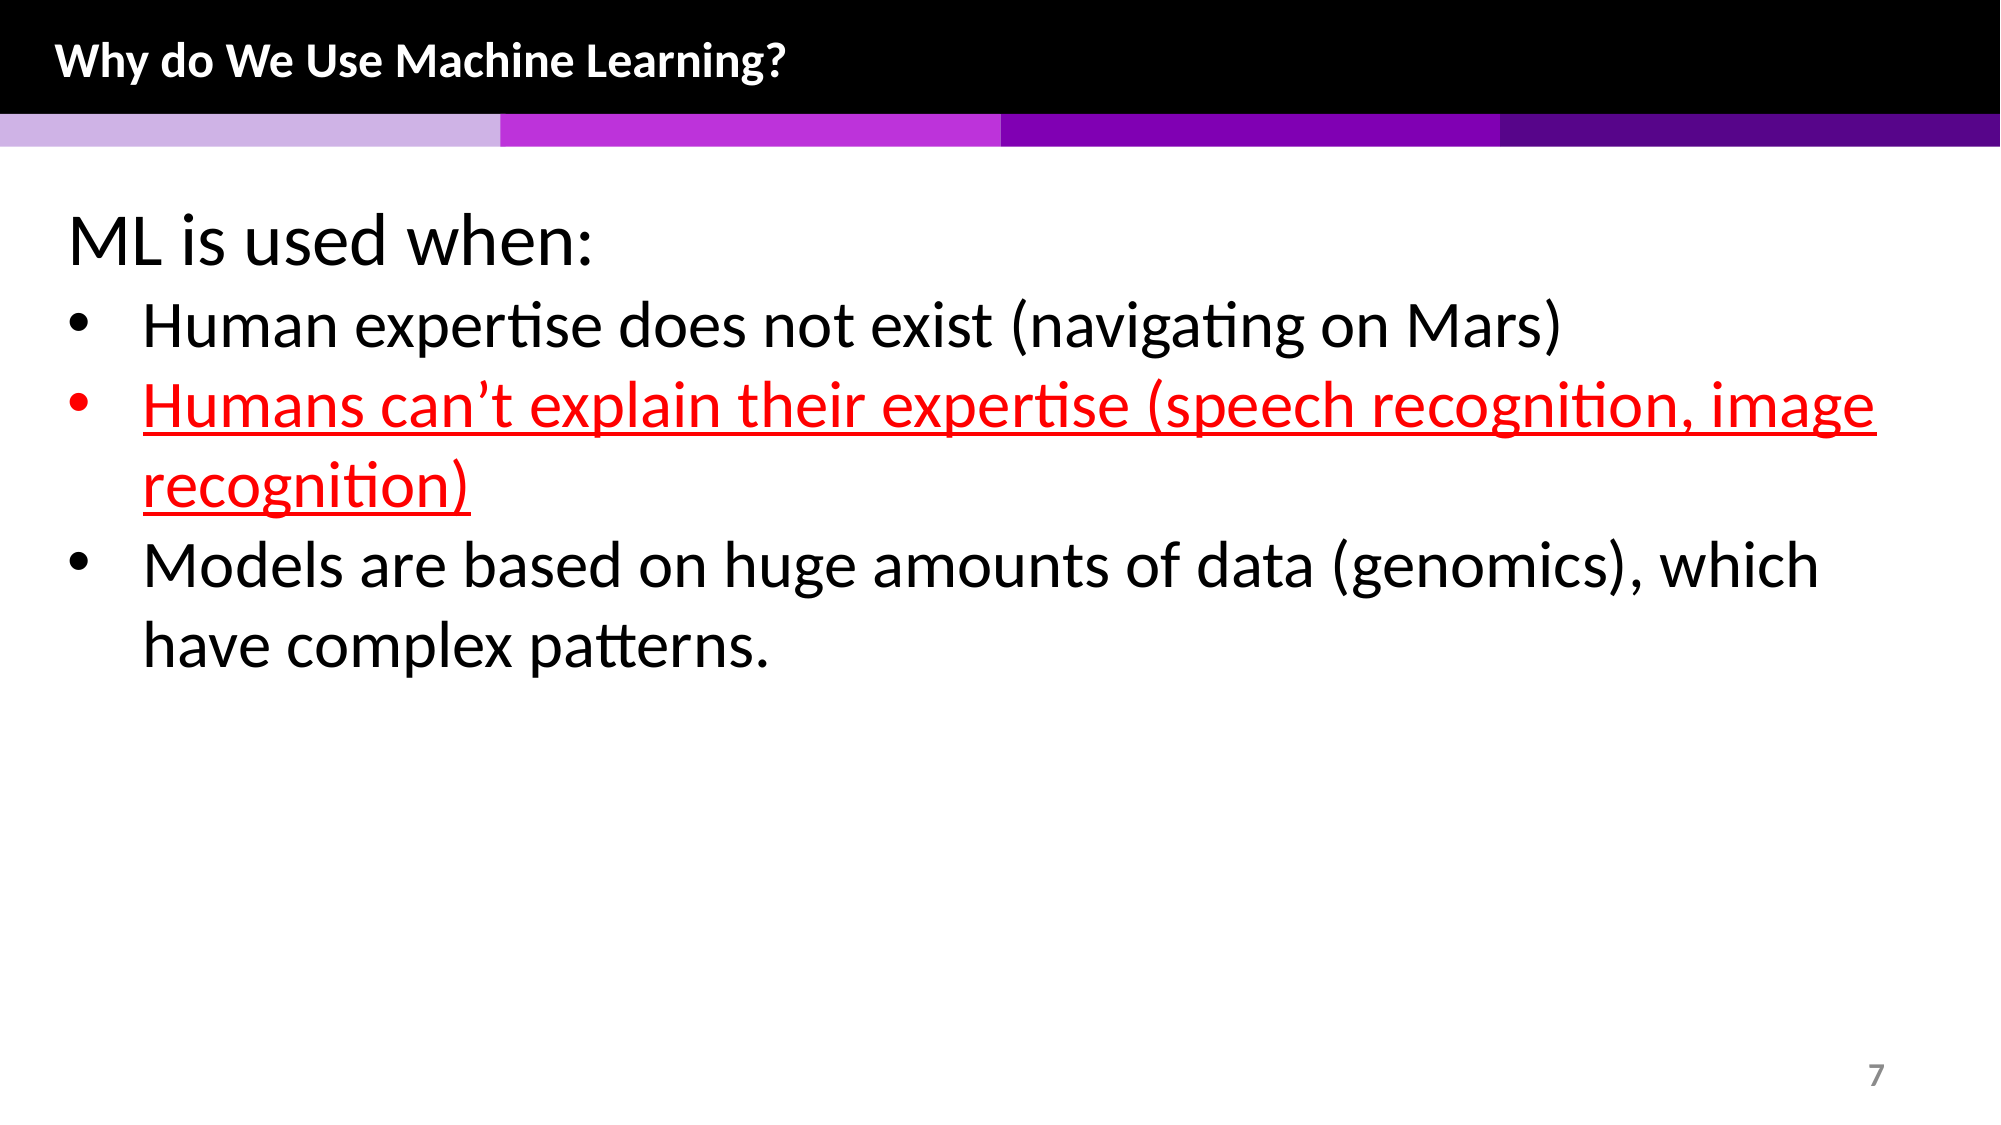

Why do We Use Machine Learning?
ML is used when:
Human expertise does not exist (navigating on Mars)
Humans can’t explain their expertise (speech recognition, image recognition)
Models are based on huge amounts of data (genomics), which have complex patterns.